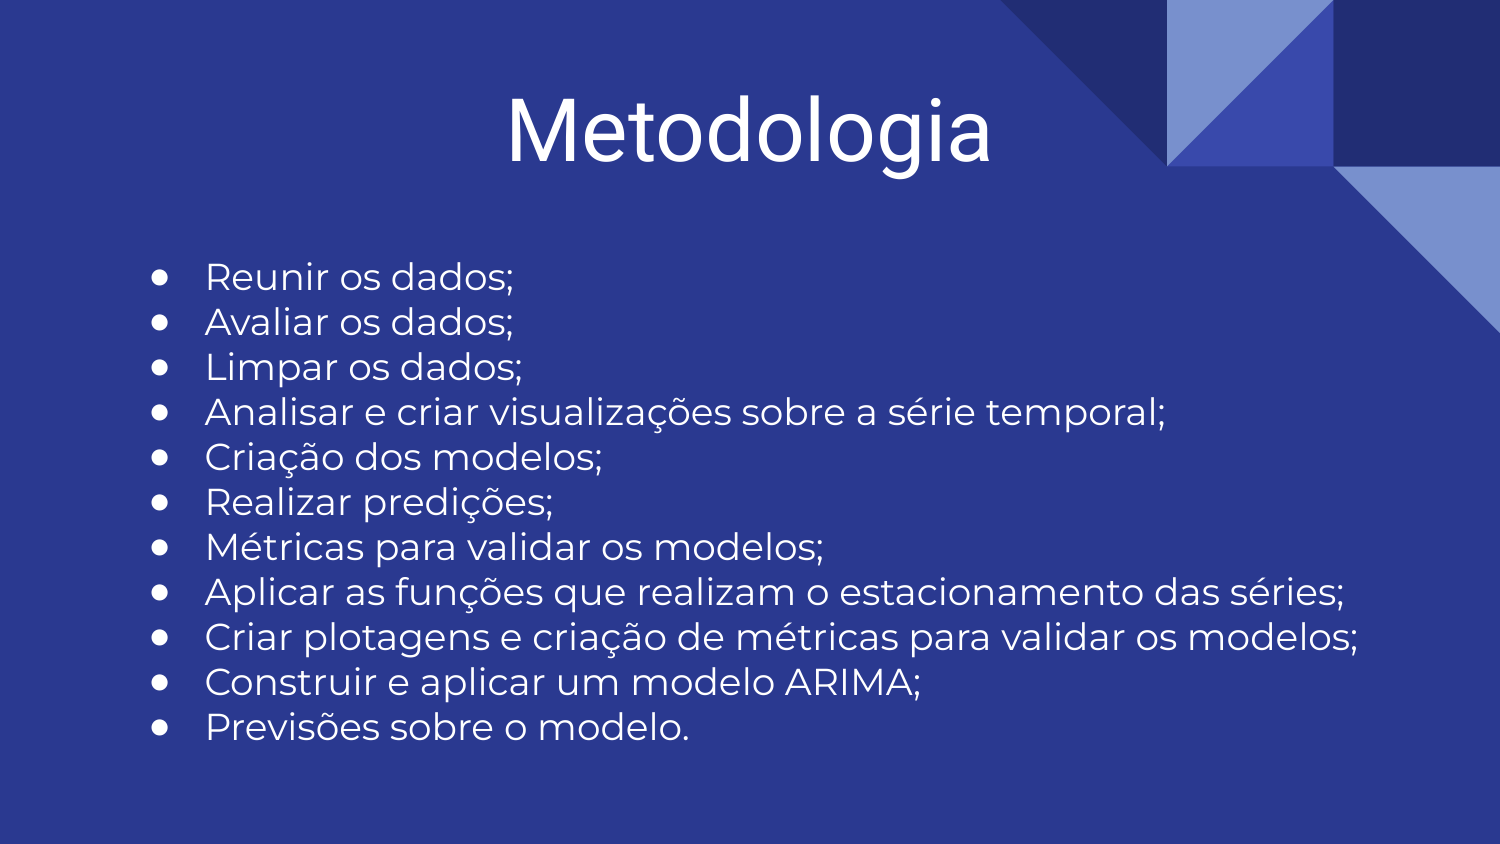

# Metodologia
Reunir os dados;
Avaliar os dados;
Limpar os dados;
Analisar e criar visualizações sobre a série temporal;
Criação dos modelos;
Realizar predições;
Métricas para validar os modelos;
Aplicar as funções que realizam o estacionamento das séries;
Criar plotagens e criação de métricas para validar os modelos;
Construir e aplicar um modelo ARIMA;
Previsões sobre o modelo.